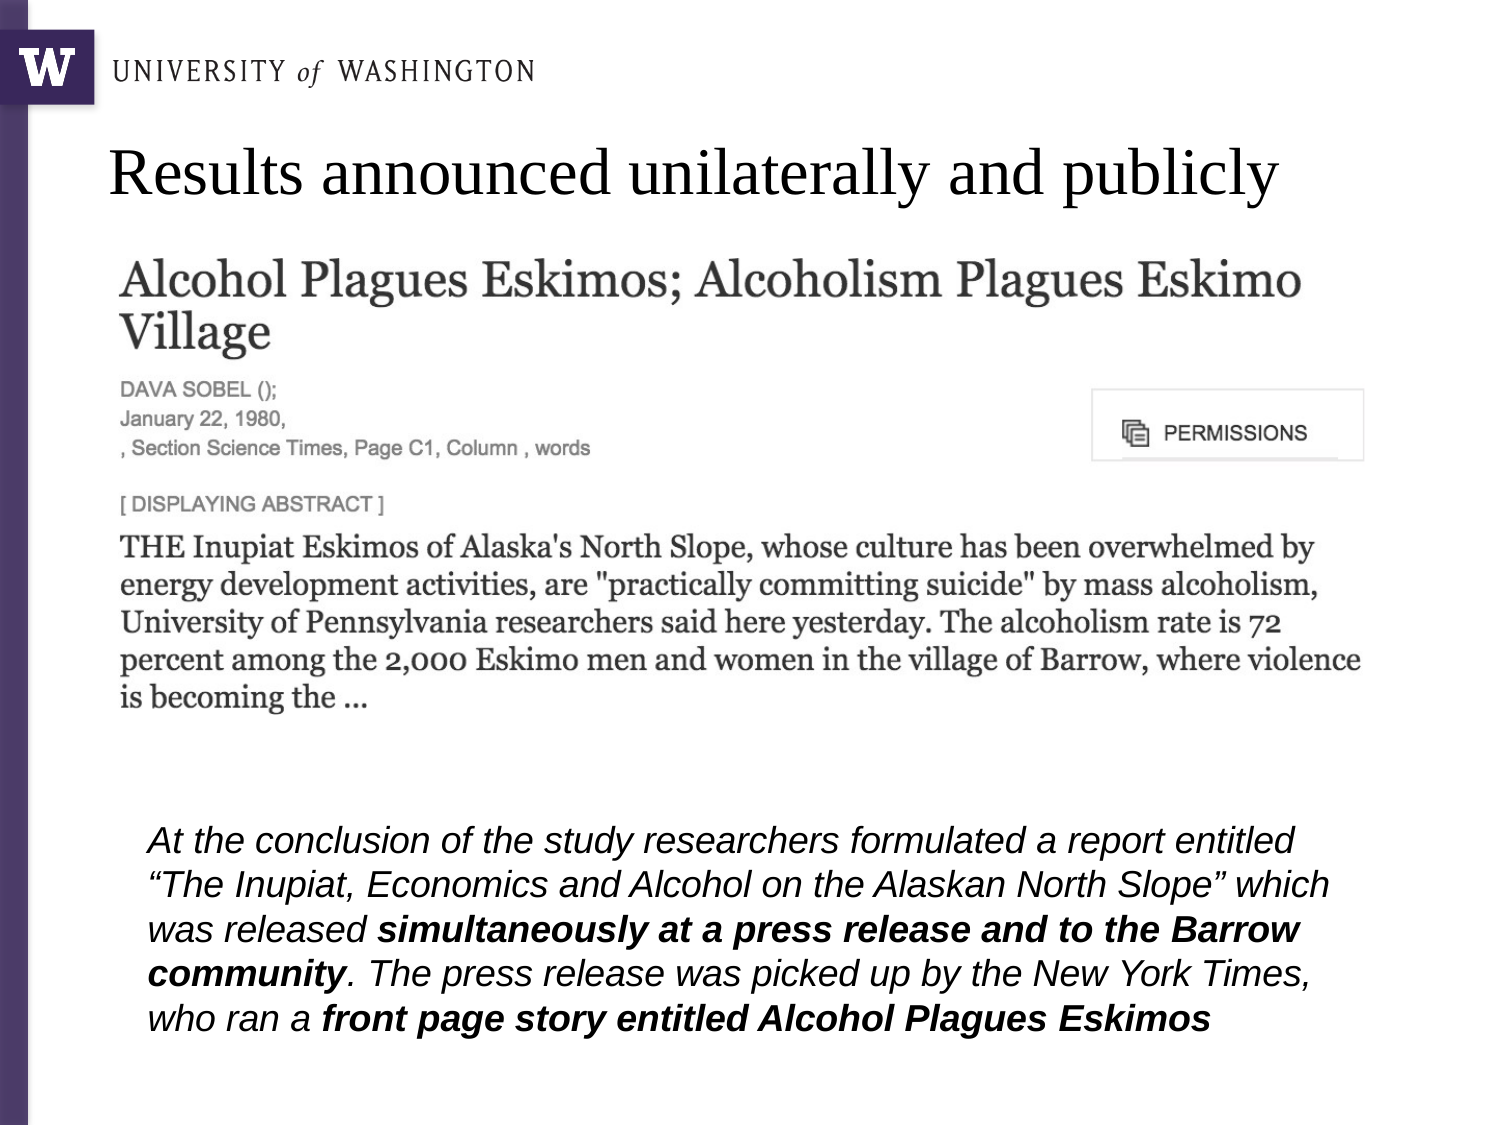

# Results announced unilaterally and publicly

At the conclusion of the study researchers formulated a report entitled  “The Inupiat, Economics and Alcohol on the Alaskan North Slope” which  was released simultaneously at a press release and to the Barrow  community. The press release was picked up by the New York Times,  who ran a front page story entitled Alcohol Plagues Eskimos